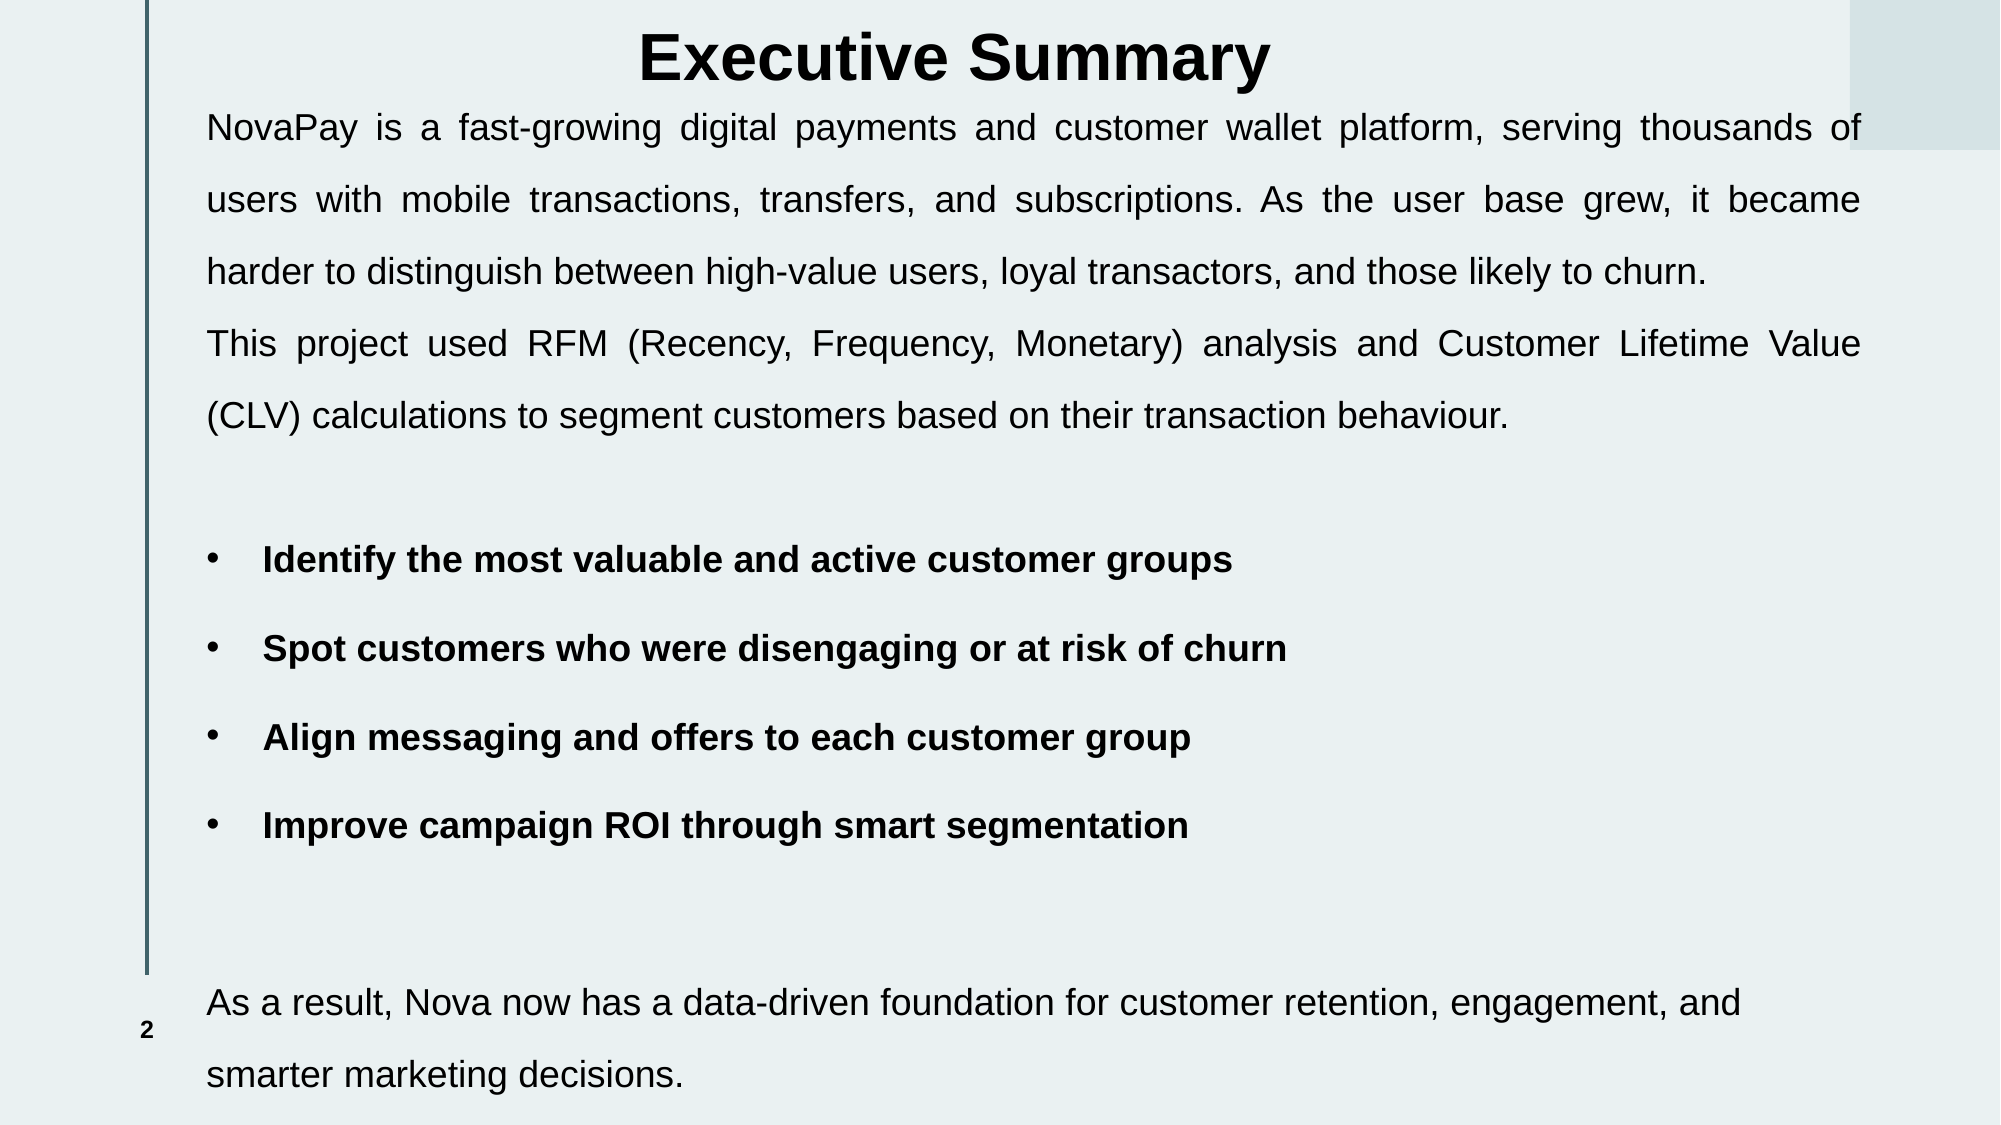

# Executive Summary
NovaPay is a fast-growing digital payments and customer wallet platform, serving thousands of users with mobile transactions, transfers, and subscriptions. As the user base grew, it became harder to distinguish between high-value users, loyal transactors, and those likely to churn.
This project used RFM (Recency, Frequency, Monetary) analysis and Customer Lifetime Value (CLV) calculations to segment customers based on their transaction behaviour.

Identify the most valuable and active customer groups
Spot customers who were disengaging or at risk of churn
Align messaging and offers to each customer group
Improve campaign ROI through smart segmentation

As a result, Nova now has a data-driven foundation for customer retention, engagement, and smarter marketing decisions.
2